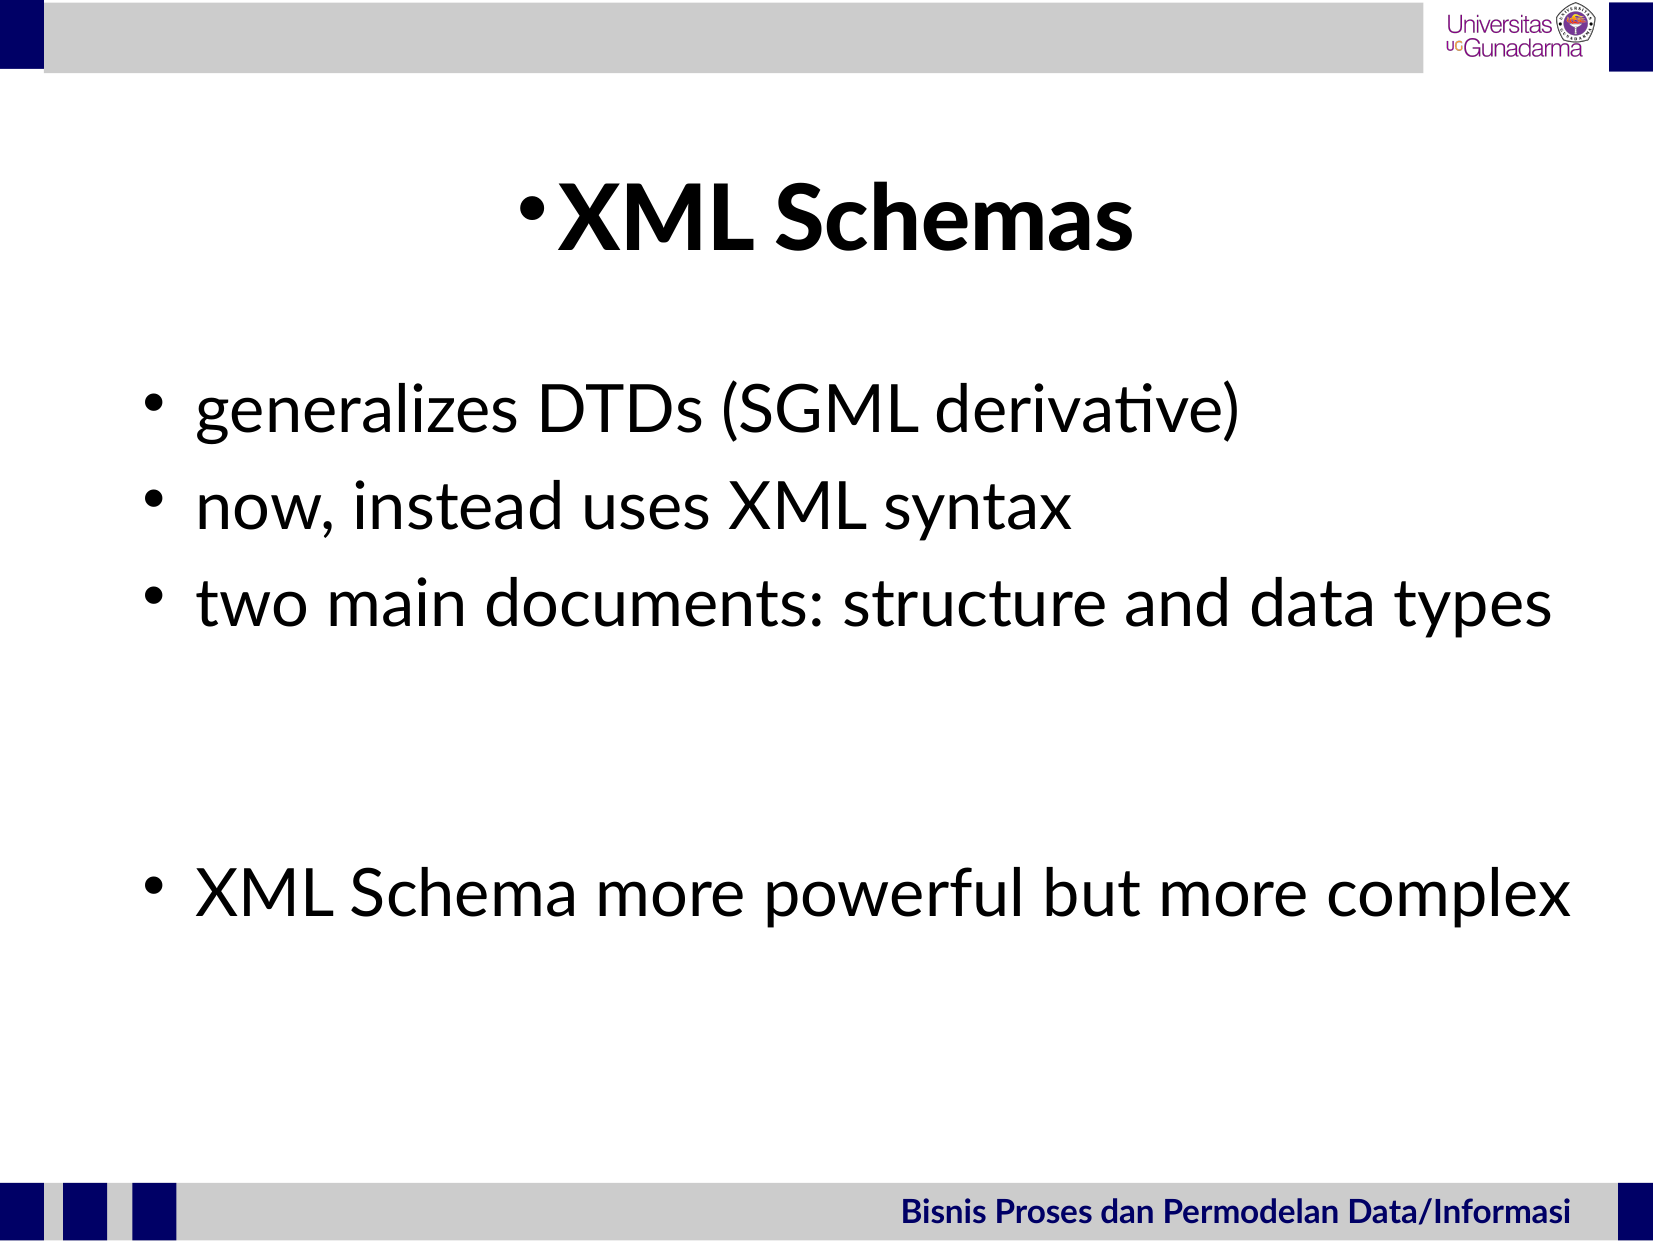

XML Schemas
generalizes DTDs (SGML derivative)
now, instead uses XML syntax
two main documents: structure and data types

XML Schema more powerful but more complex